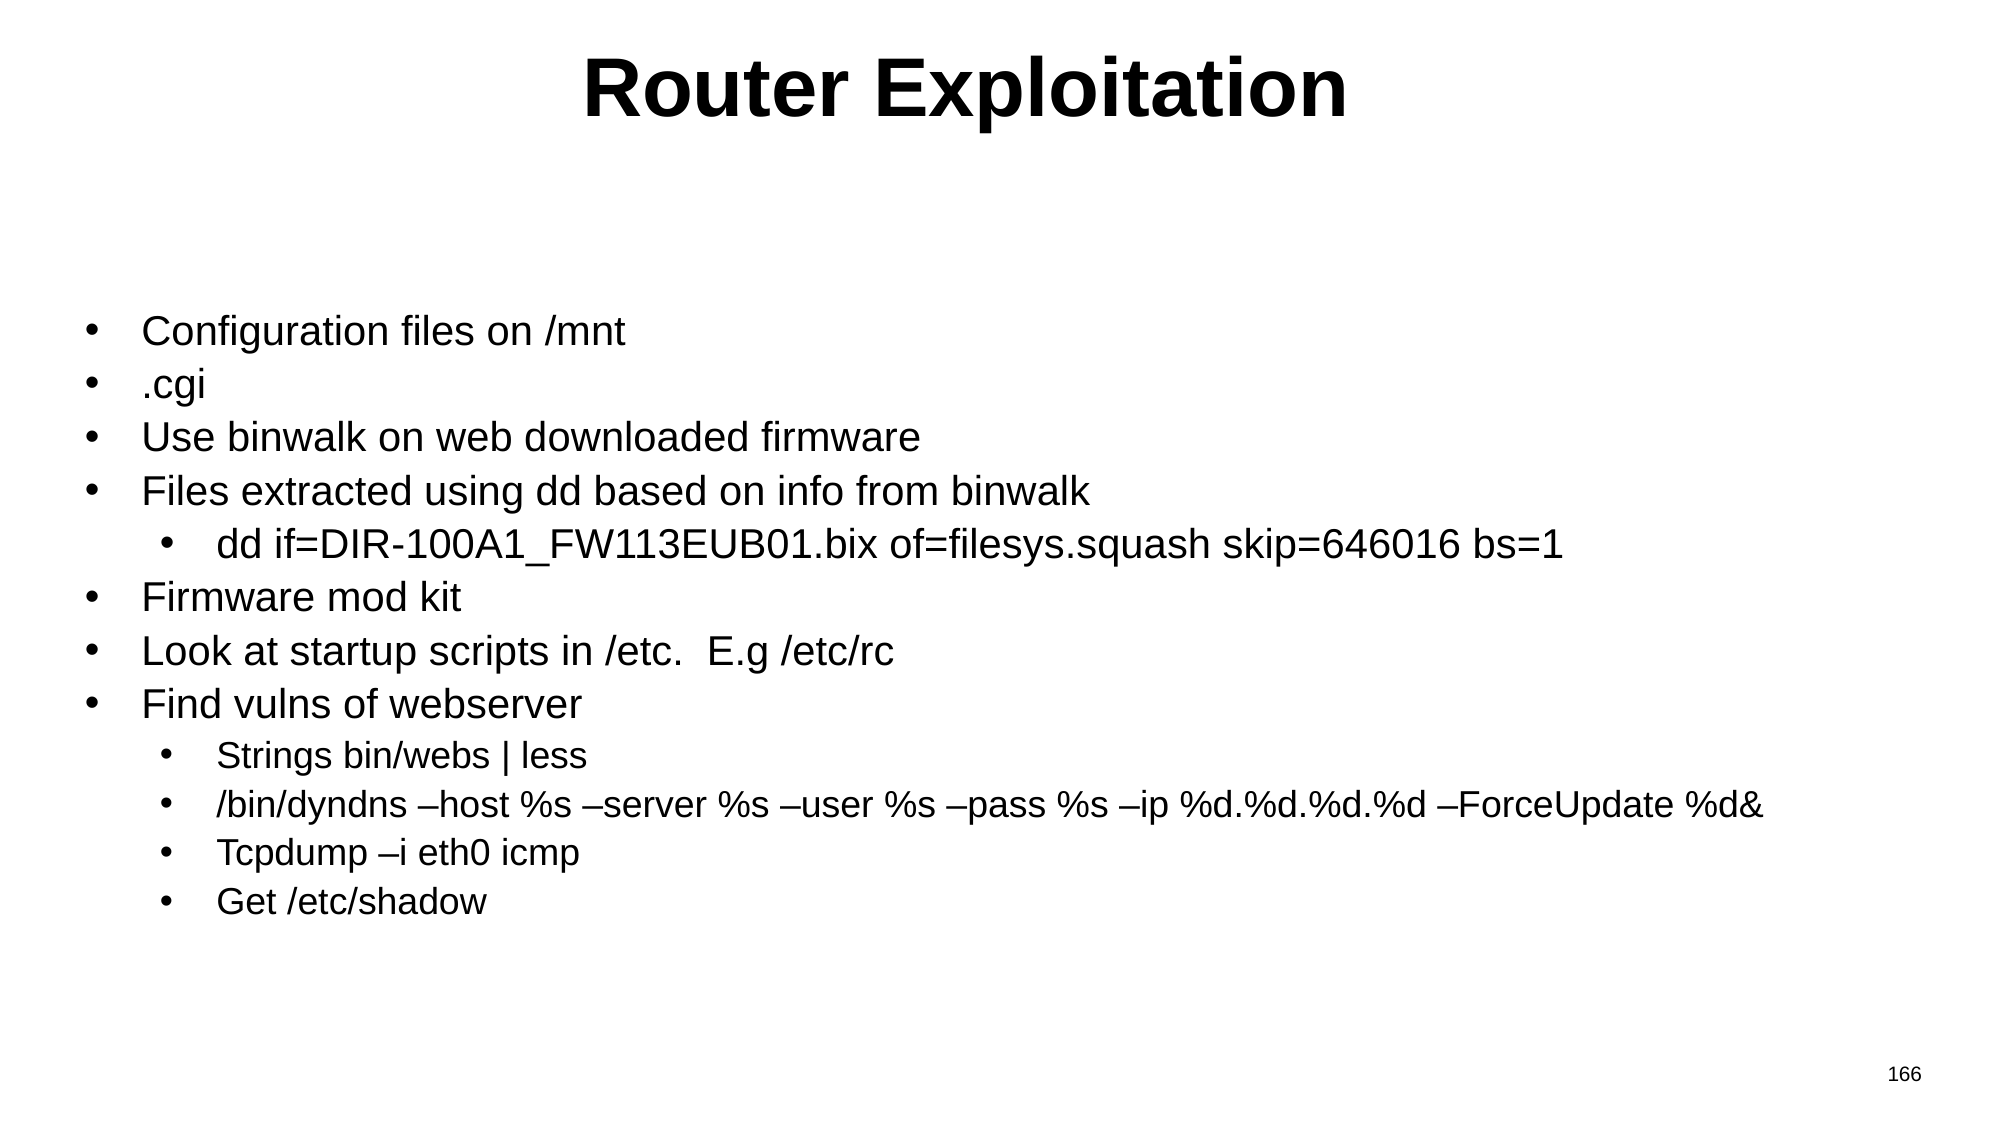

# Router Exploitation
Configuration files on /mnt
.cgi
Use binwalk on web downloaded firmware
Files extracted using dd based on info from binwalk
dd if=DIR-100A1_FW113EUB01.bix of=filesys.squash skip=646016 bs=1
Firmware mod kit
Look at startup scripts in /etc.  E.g /etc/rc
Find vulns of webserver
Strings bin/webs | less
/bin/dyndns –host %s –server %s –user %s –pass %s –ip %d.%d.%d.%d –ForceUpdate %d&
Tcpdump –i eth0 icmp
Get /etc/shadow
166